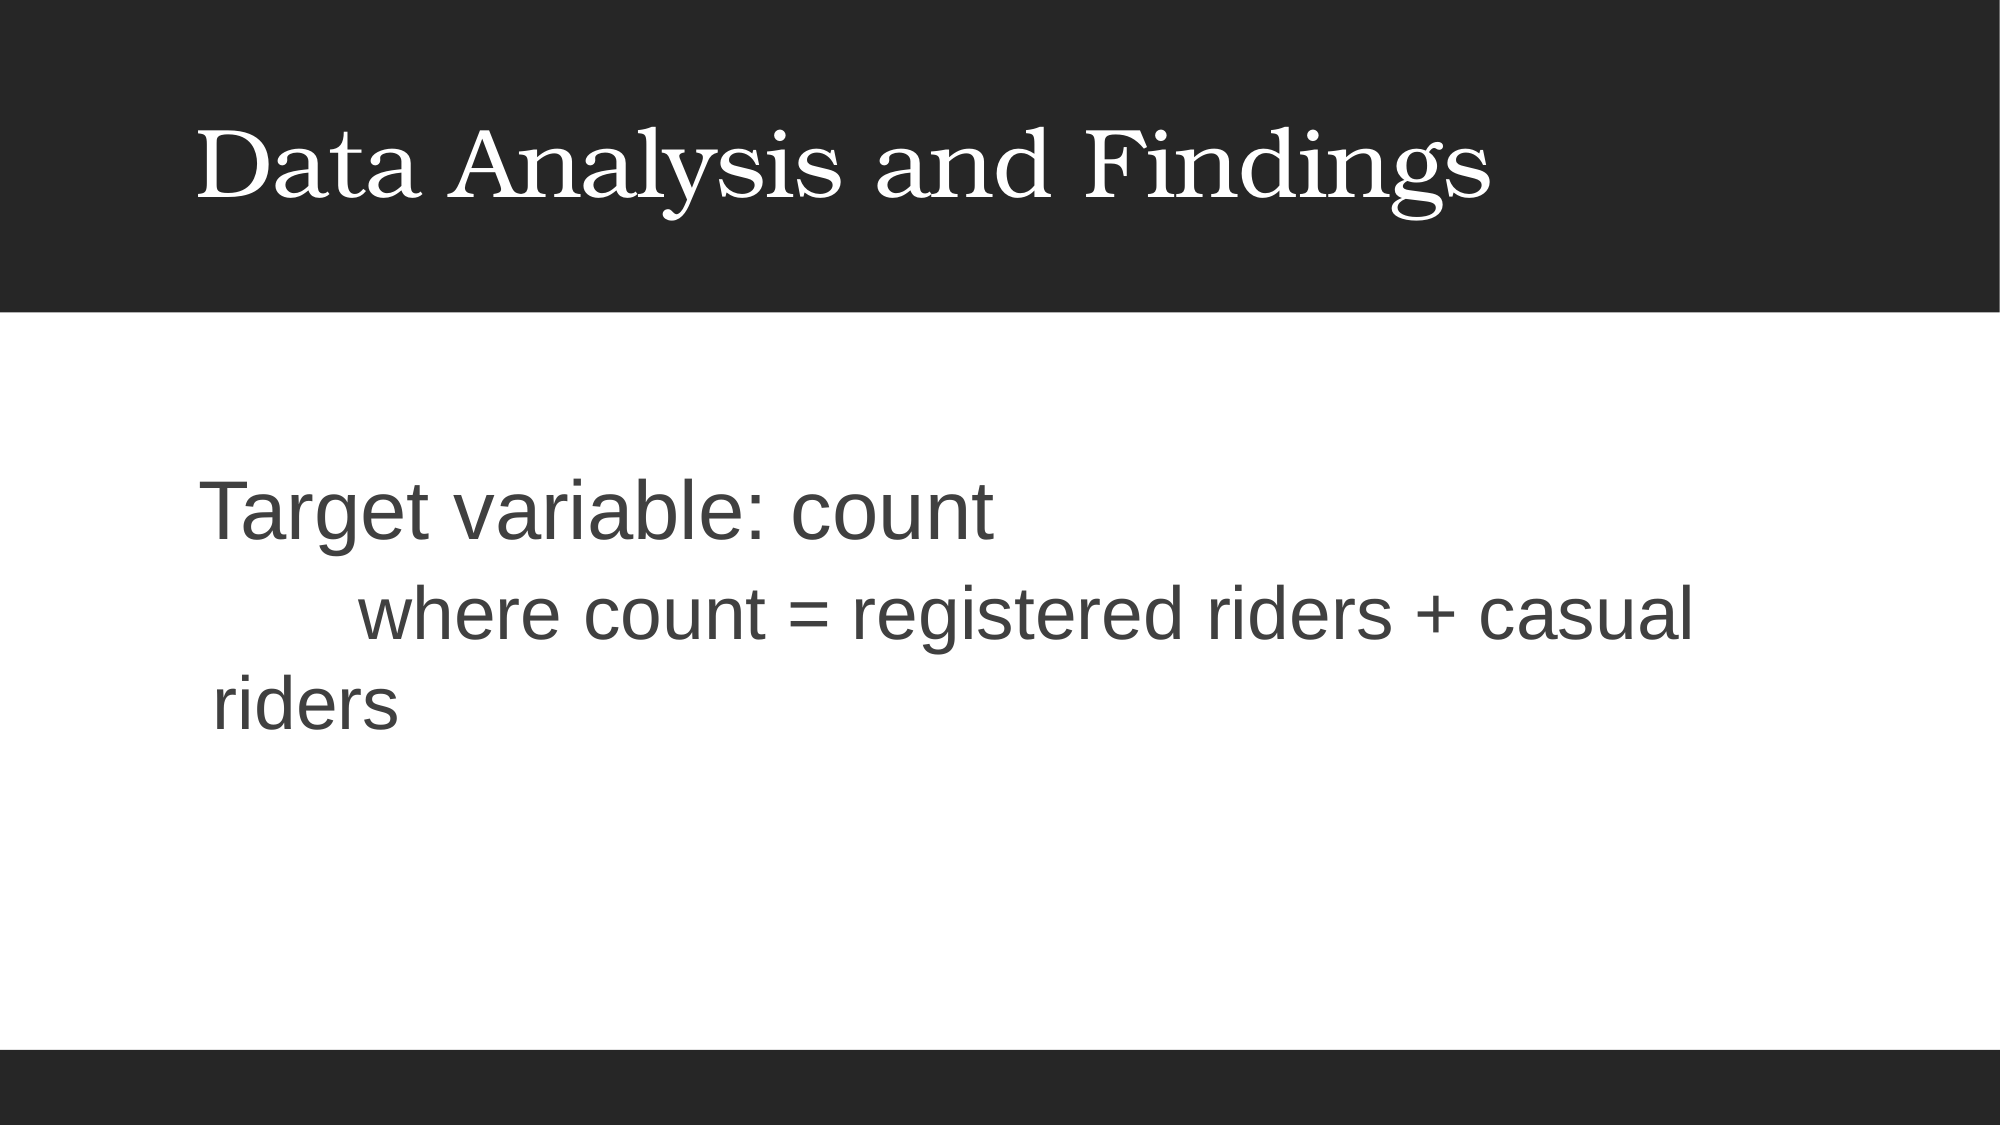

# Data Analysis and Findings
Target variable: count
       where count = registered riders + casual riders